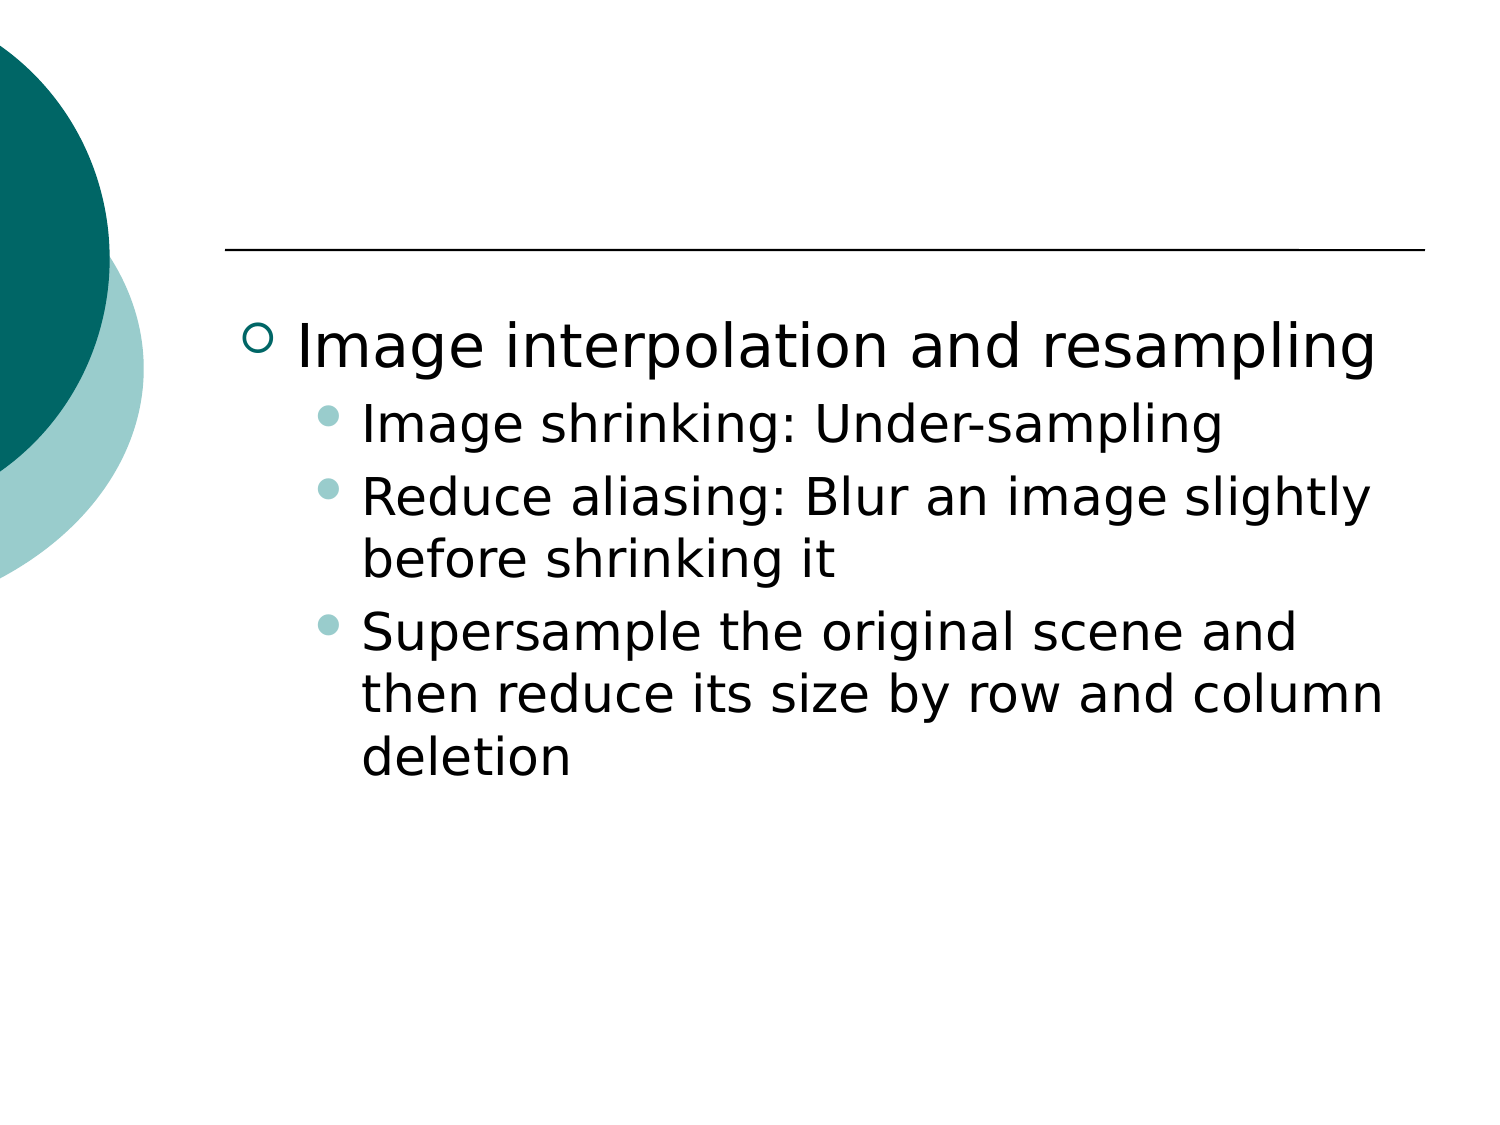

#
Image interpolation and resampling
Image shrinking: Under-sampling
Reduce aliasing: Blur an image slightly before shrinking it
Supersample the original scene and then reduce its size by row and column deletion